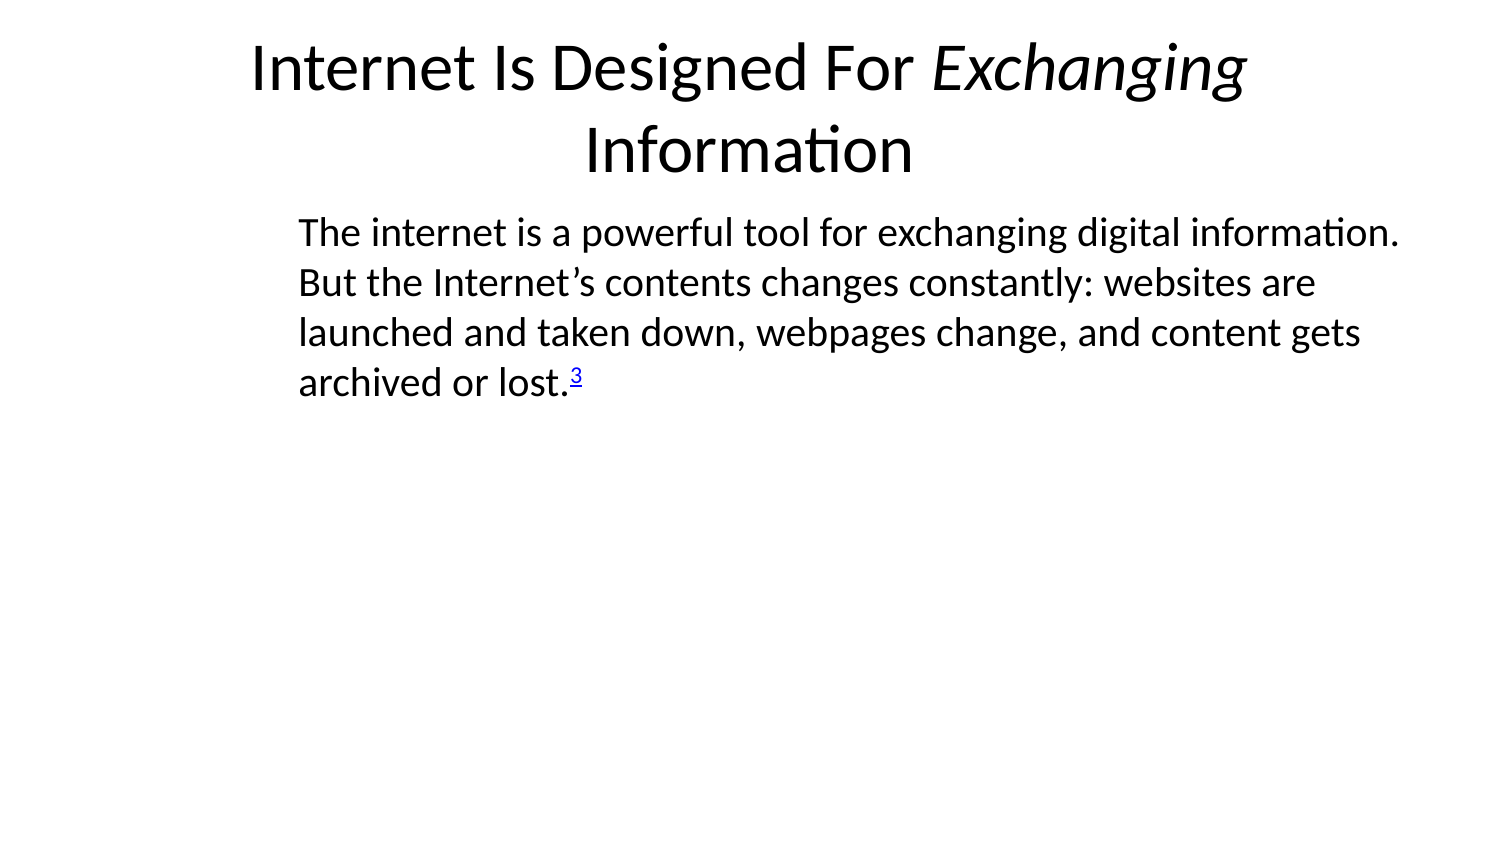

# Internet Is Designed For Exchanging Information
The internet is a powerful tool for exchanging digital information. But the Internet’s contents changes constantly: websites are launched and taken down, webpages change, and content gets archived or lost.3